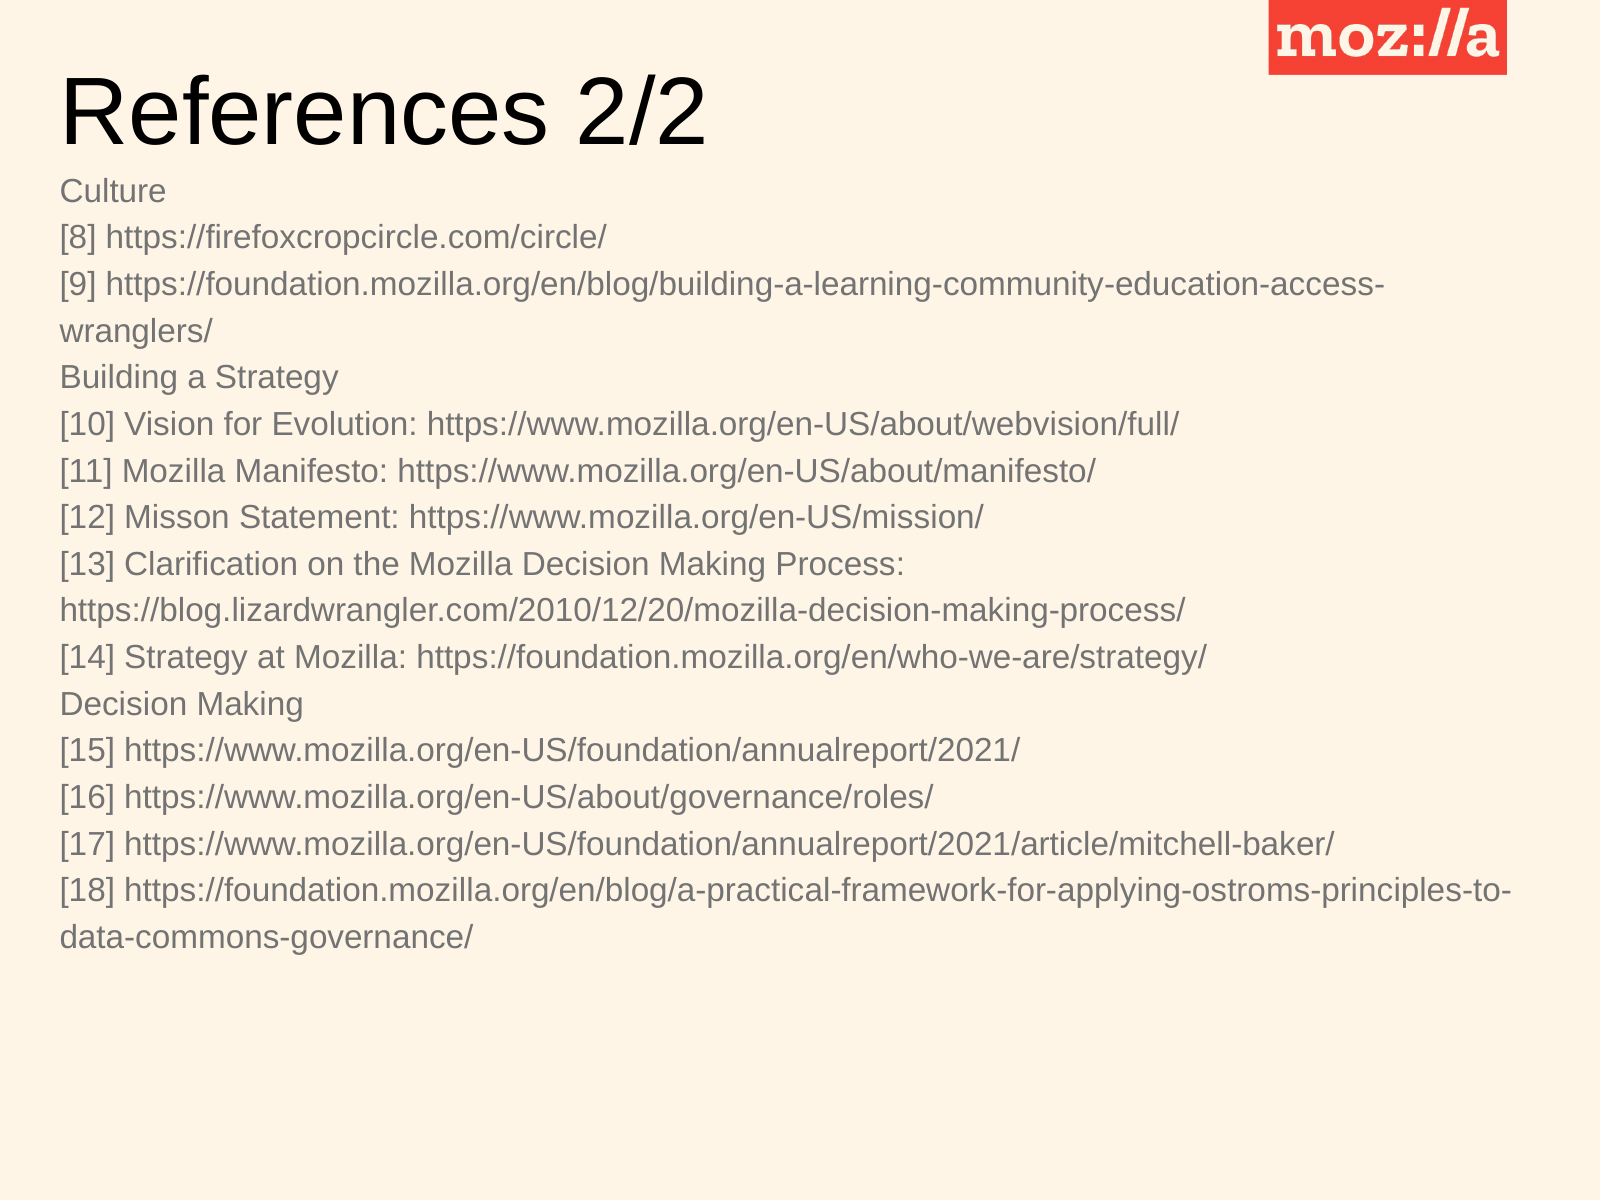

References 2/2
Culture
[8] https://firefoxcropcircle.com/circle/
[9] https://foundation.mozilla.org/en/blog/building-a-learning-community-education-access-wranglers/
Building a Strategy
[10] Vision for Evolution: https://www.mozilla.org/en-US/about/webvision/full/
[11] Mozilla Manifesto: https://www.mozilla.org/en-US/about/manifesto/
[12] Misson Statement: https://www.mozilla.org/en-US/mission/
[13] Clarification on the Mozilla Decision Making Process: https://blog.lizardwrangler.com/2010/12/20/mozilla-decision-making-process/
[14] Strategy at Mozilla: https://foundation.mozilla.org/en/who-we-are/strategy/
Decision Making
[15] https://www.mozilla.org/en-US/foundation/annualreport/2021/
[16] https://www.mozilla.org/en-US/about/governance/roles/
[17] https://www.mozilla.org/en-US/foundation/annualreport/2021/article/mitchell-baker/
[18] https://foundation.mozilla.org/en/blog/a-practical-framework-for-applying-ostroms-principles-to-data-commons-governance/